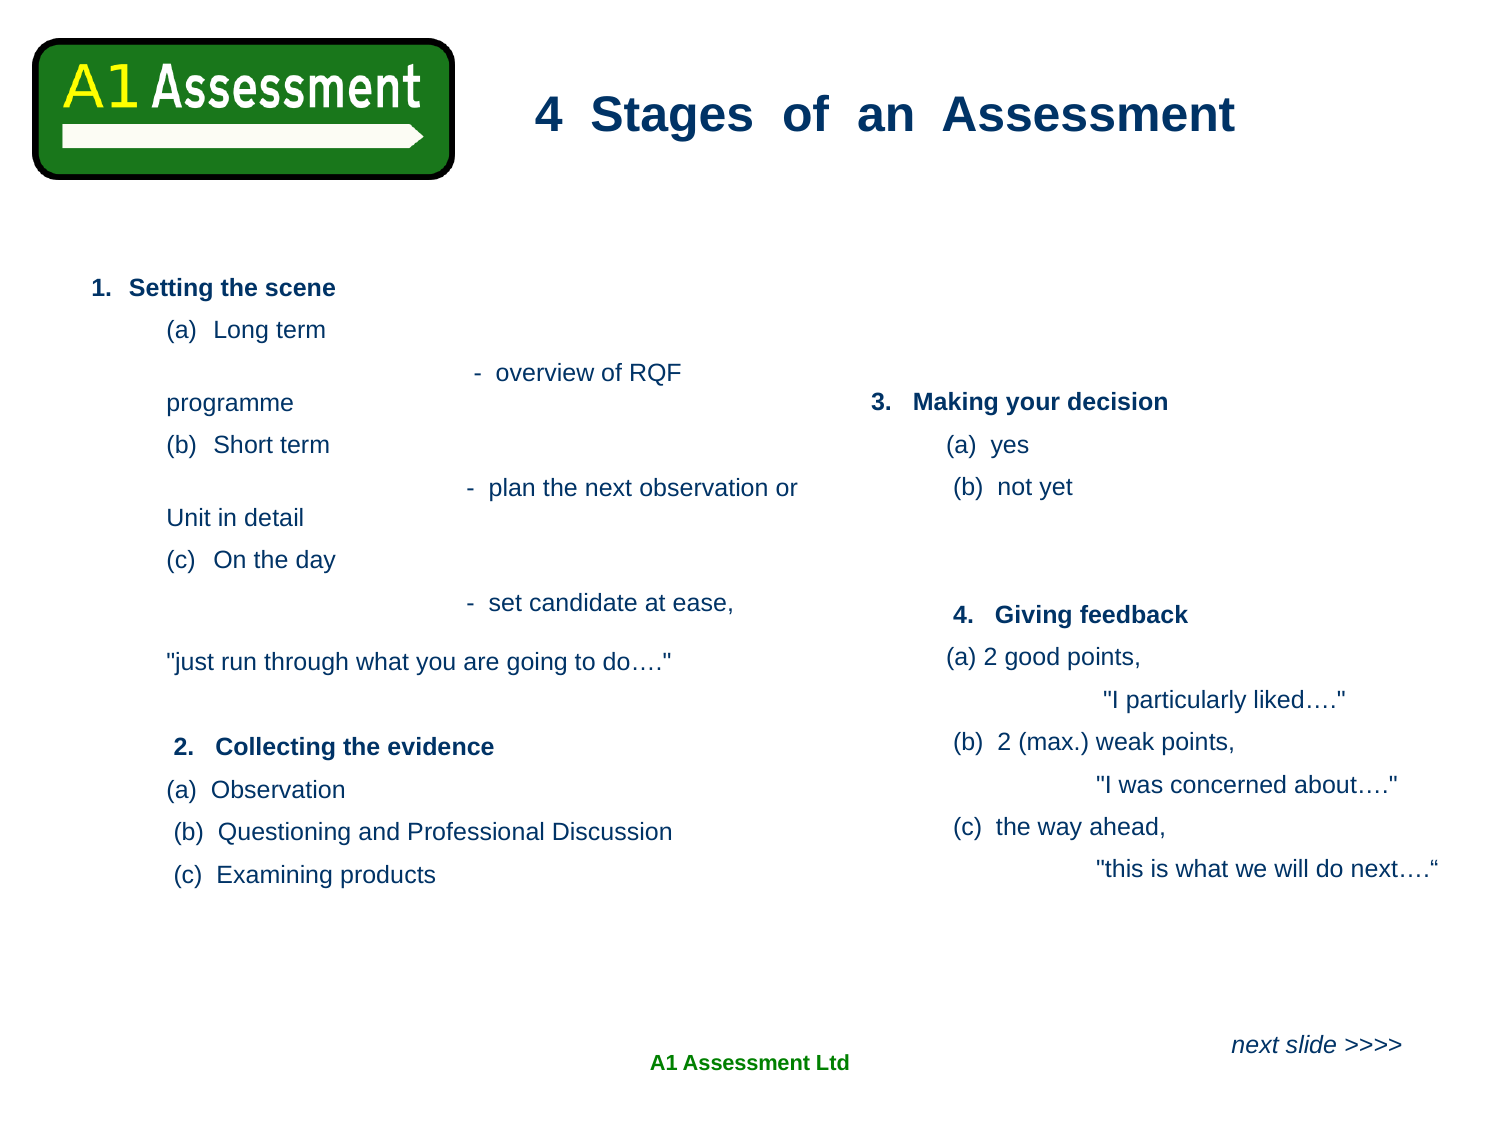

4  Stages  of  an  Assessment
Setting the scene
Long term
		 -  overview of RQF programme
Short term
		-  plan the next observation or Unit in detail
On the day
		-  set candidate at ease, 					"just run through what you are going to do…."

 2.   Collecting the evidence
(a)  Observation
 (b)  Questioning and Professional Discussion
 (c)  Examining products

3.   Making your decision
(a)  yes
 (b)  not yet

 4.   Giving feedback
2 good points,
	 "I particularly liked…."
 (b)  2 (max.) weak points,
	"I was concerned about…."
 (c)  the way ahead,
	"this is what we will do next….“
next slide >>>>
A1 Assessment Ltd